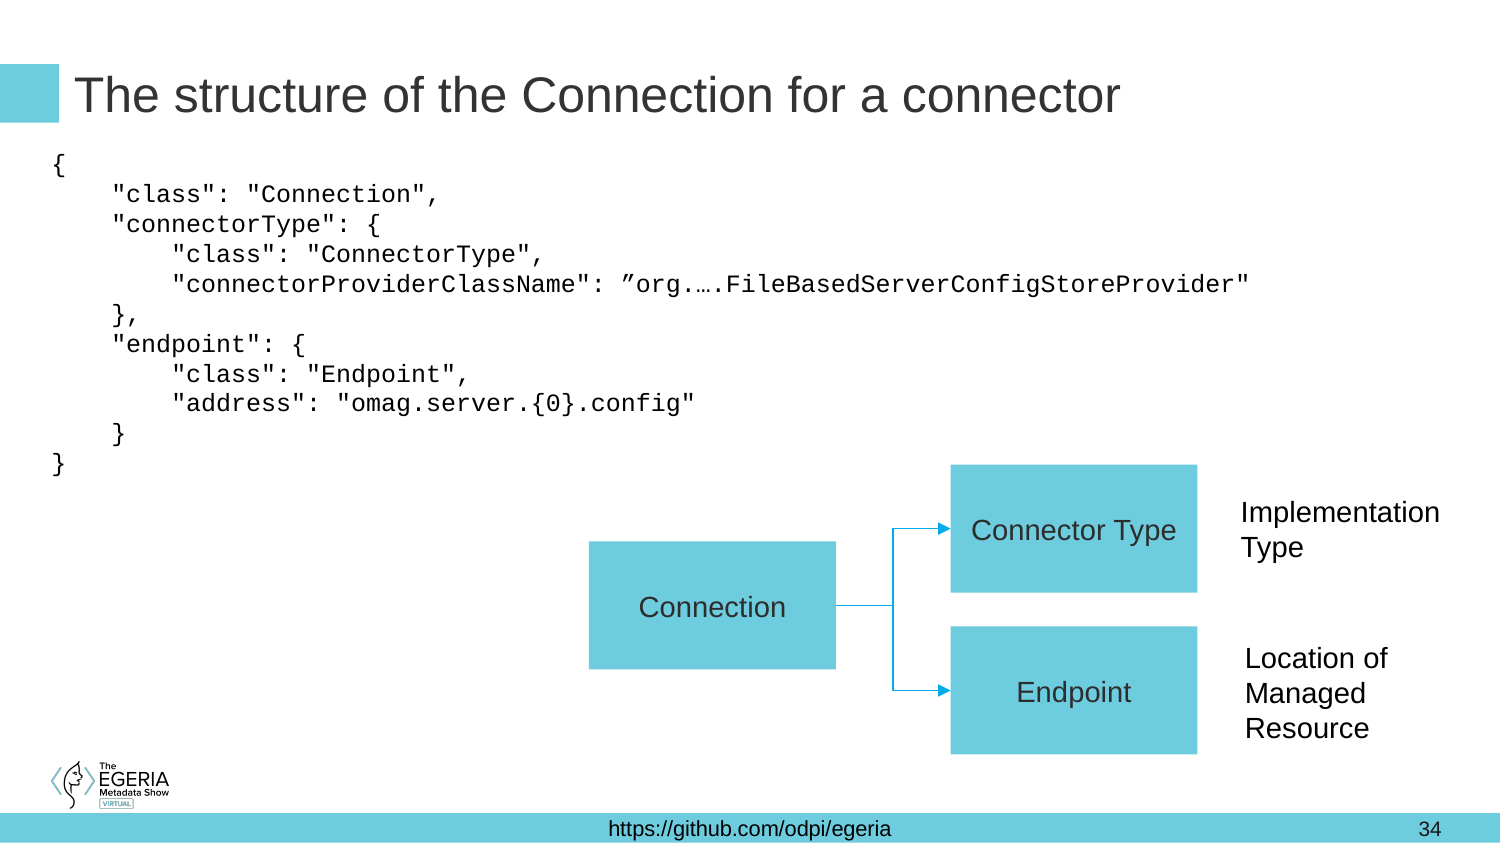

# The structure of the Connection for a connector
{
    "class": "Connection",
    "connectorType": {
        "class": "ConnectorType",
        "connectorProviderClassName": ”org.….FileBasedServerConfigStoreProvider"
    },
    "endpoint": {
        "class": "Endpoint",
        "address": "omag.server.{0}.config"
    }
}
Connector Type
Implementation
Type
Connection
Endpoint
Location of
Managed
Resource
34